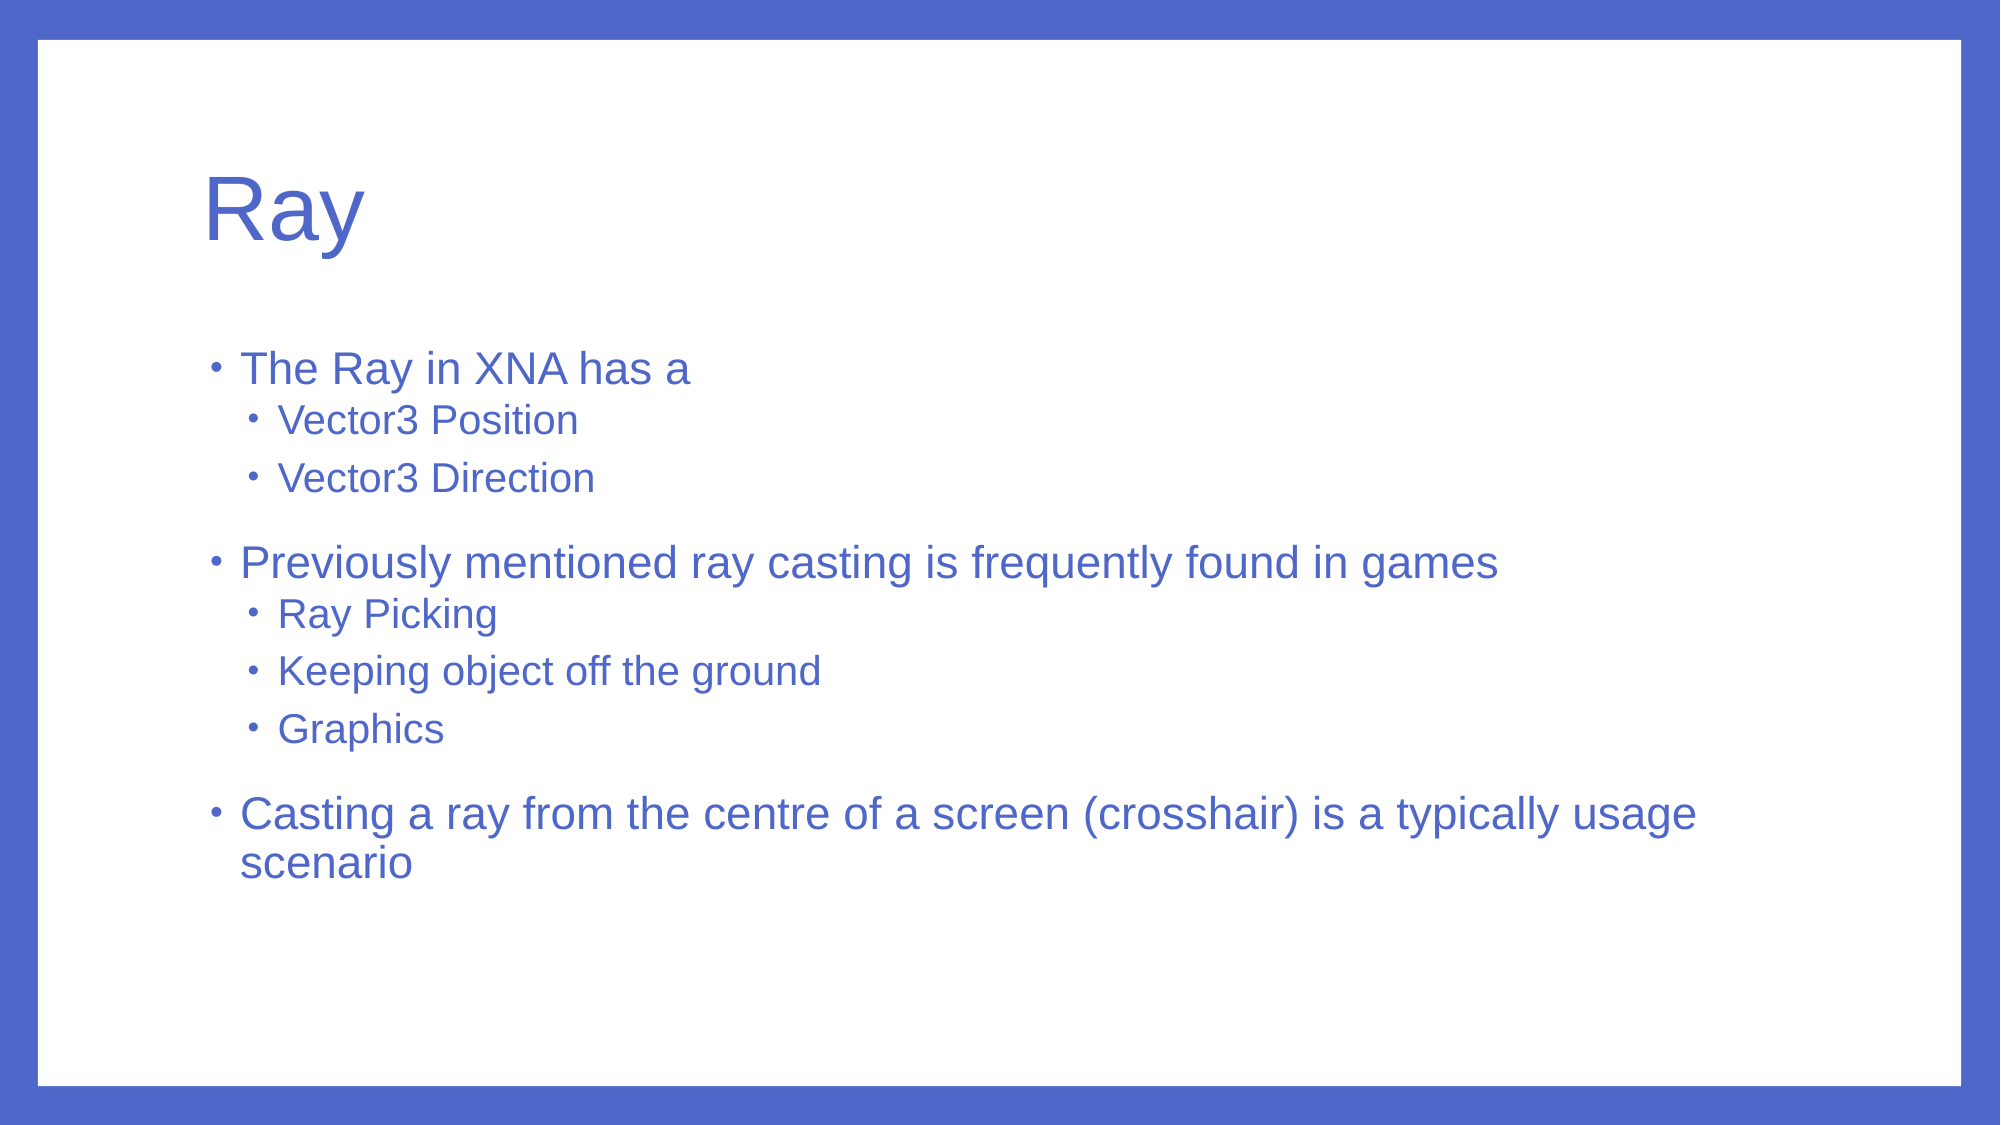

# Ray
The Ray in XNA has a
Vector3 Position
Vector3 Direction
Previously mentioned ray casting is frequently found in games
Ray Picking
Keeping object off the ground
Graphics
Casting a ray from the centre of a screen (crosshair) is a typically usage scenario